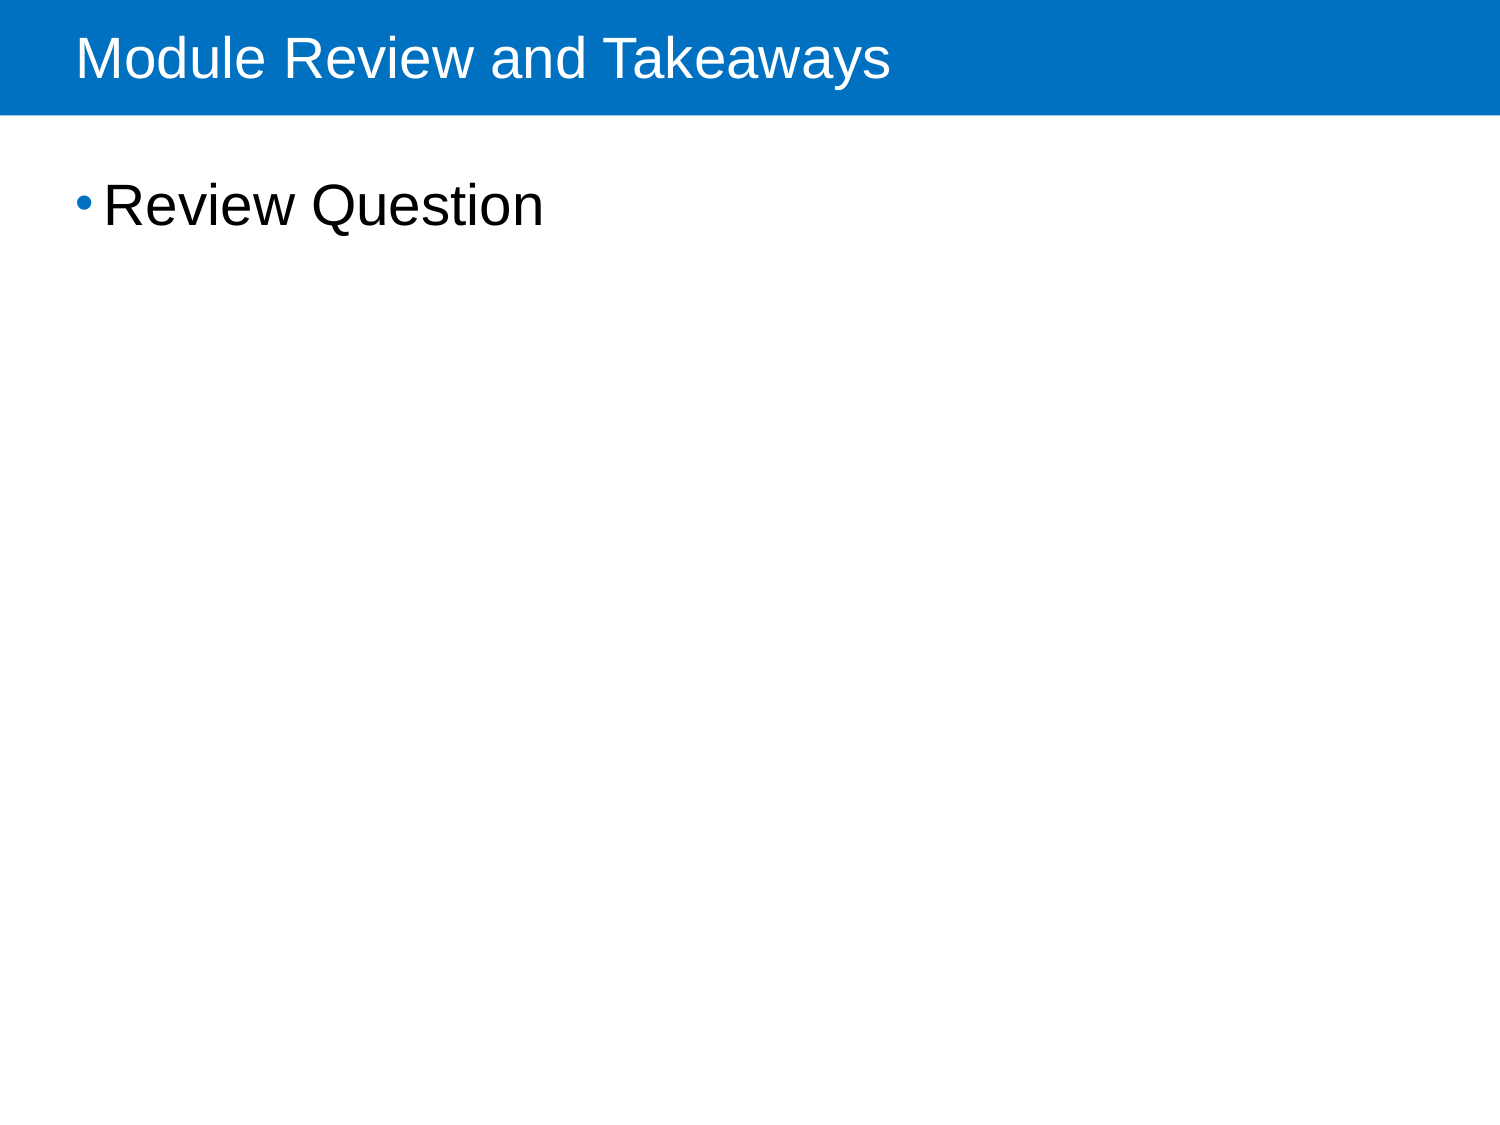

# Module Review and Takeaways
Review Question